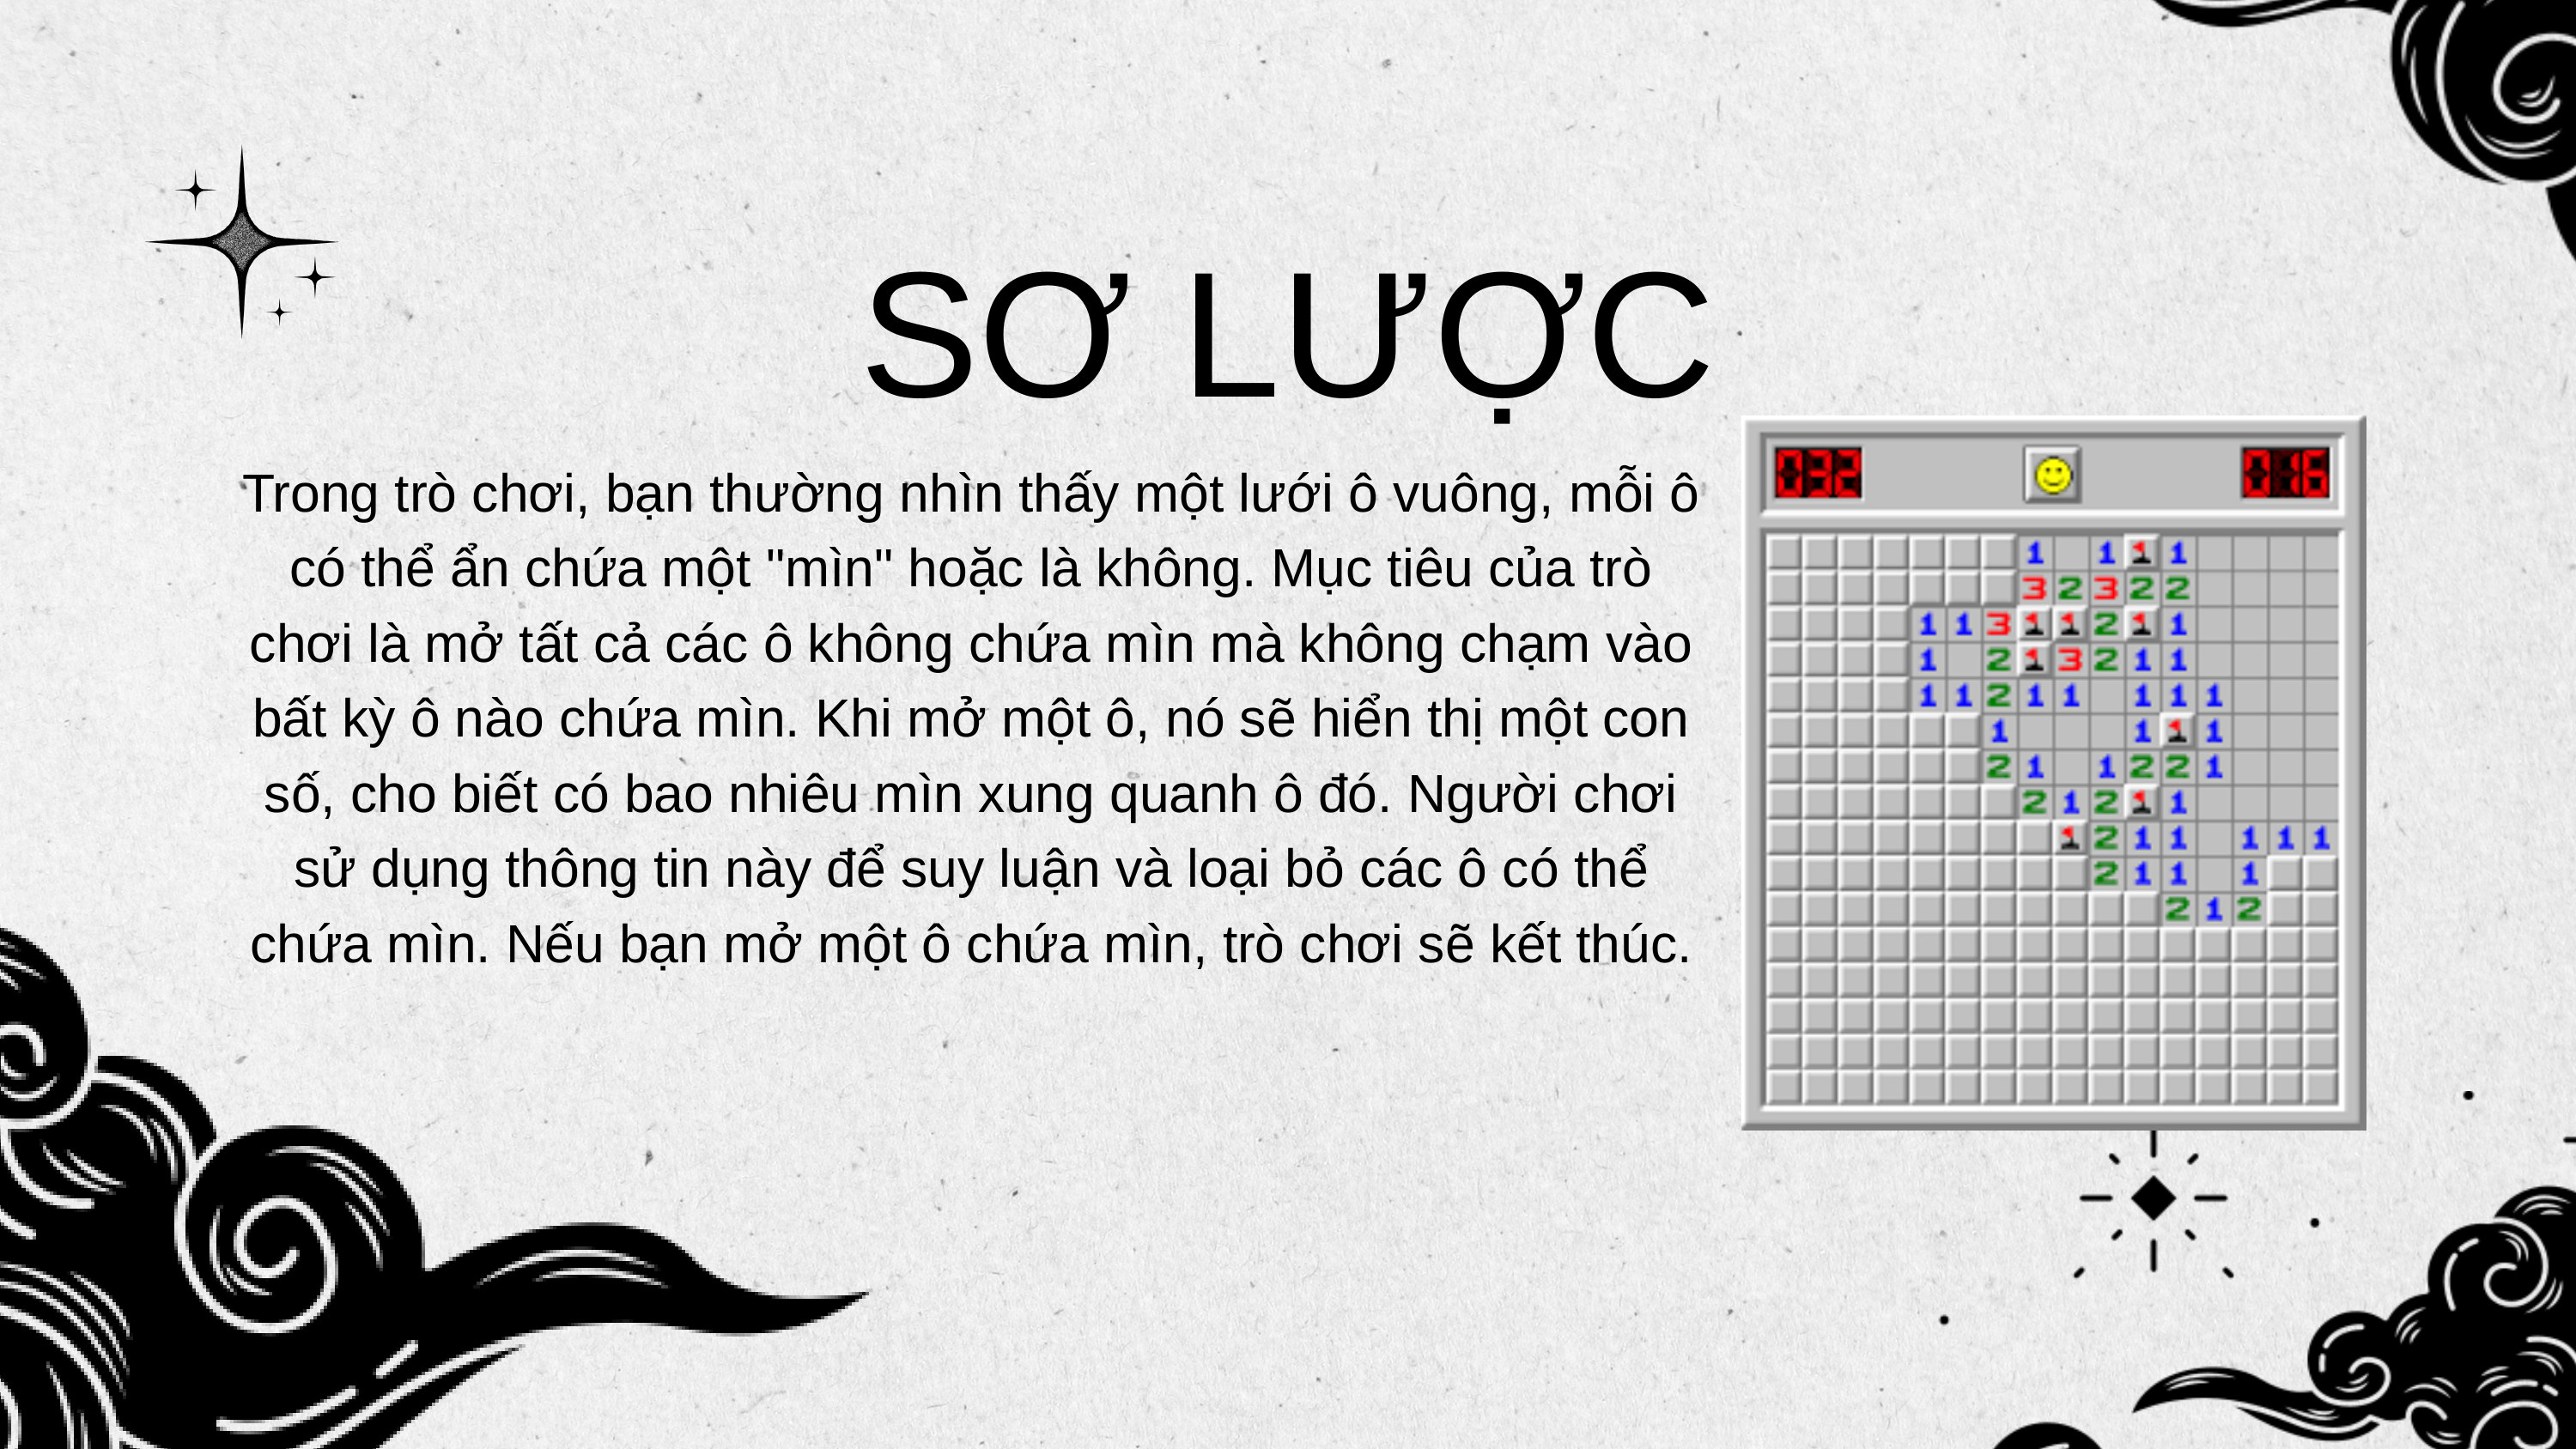

SƠ LƯỢC

Trong trò chơi, bạn thường nhìn thấy một lưới ô vuông, mỗi ô có thể ẩn chứa một "mìn" hoặc là không. Mục tiêu của trò chơi là mở tất cả các ô không chứa mìn mà không chạm vào bất kỳ ô nào chứa mìn. Khi mở một ô, nó sẽ hiển thị một con số, cho biết có bao nhiêu mìn xung quanh ô đó. Người chơi sử dụng thông tin này để suy luận và loại bỏ các ô có thể chứa mìn. Nếu bạn mở một ô chứa mìn, trò chơi sẽ kết thúc.